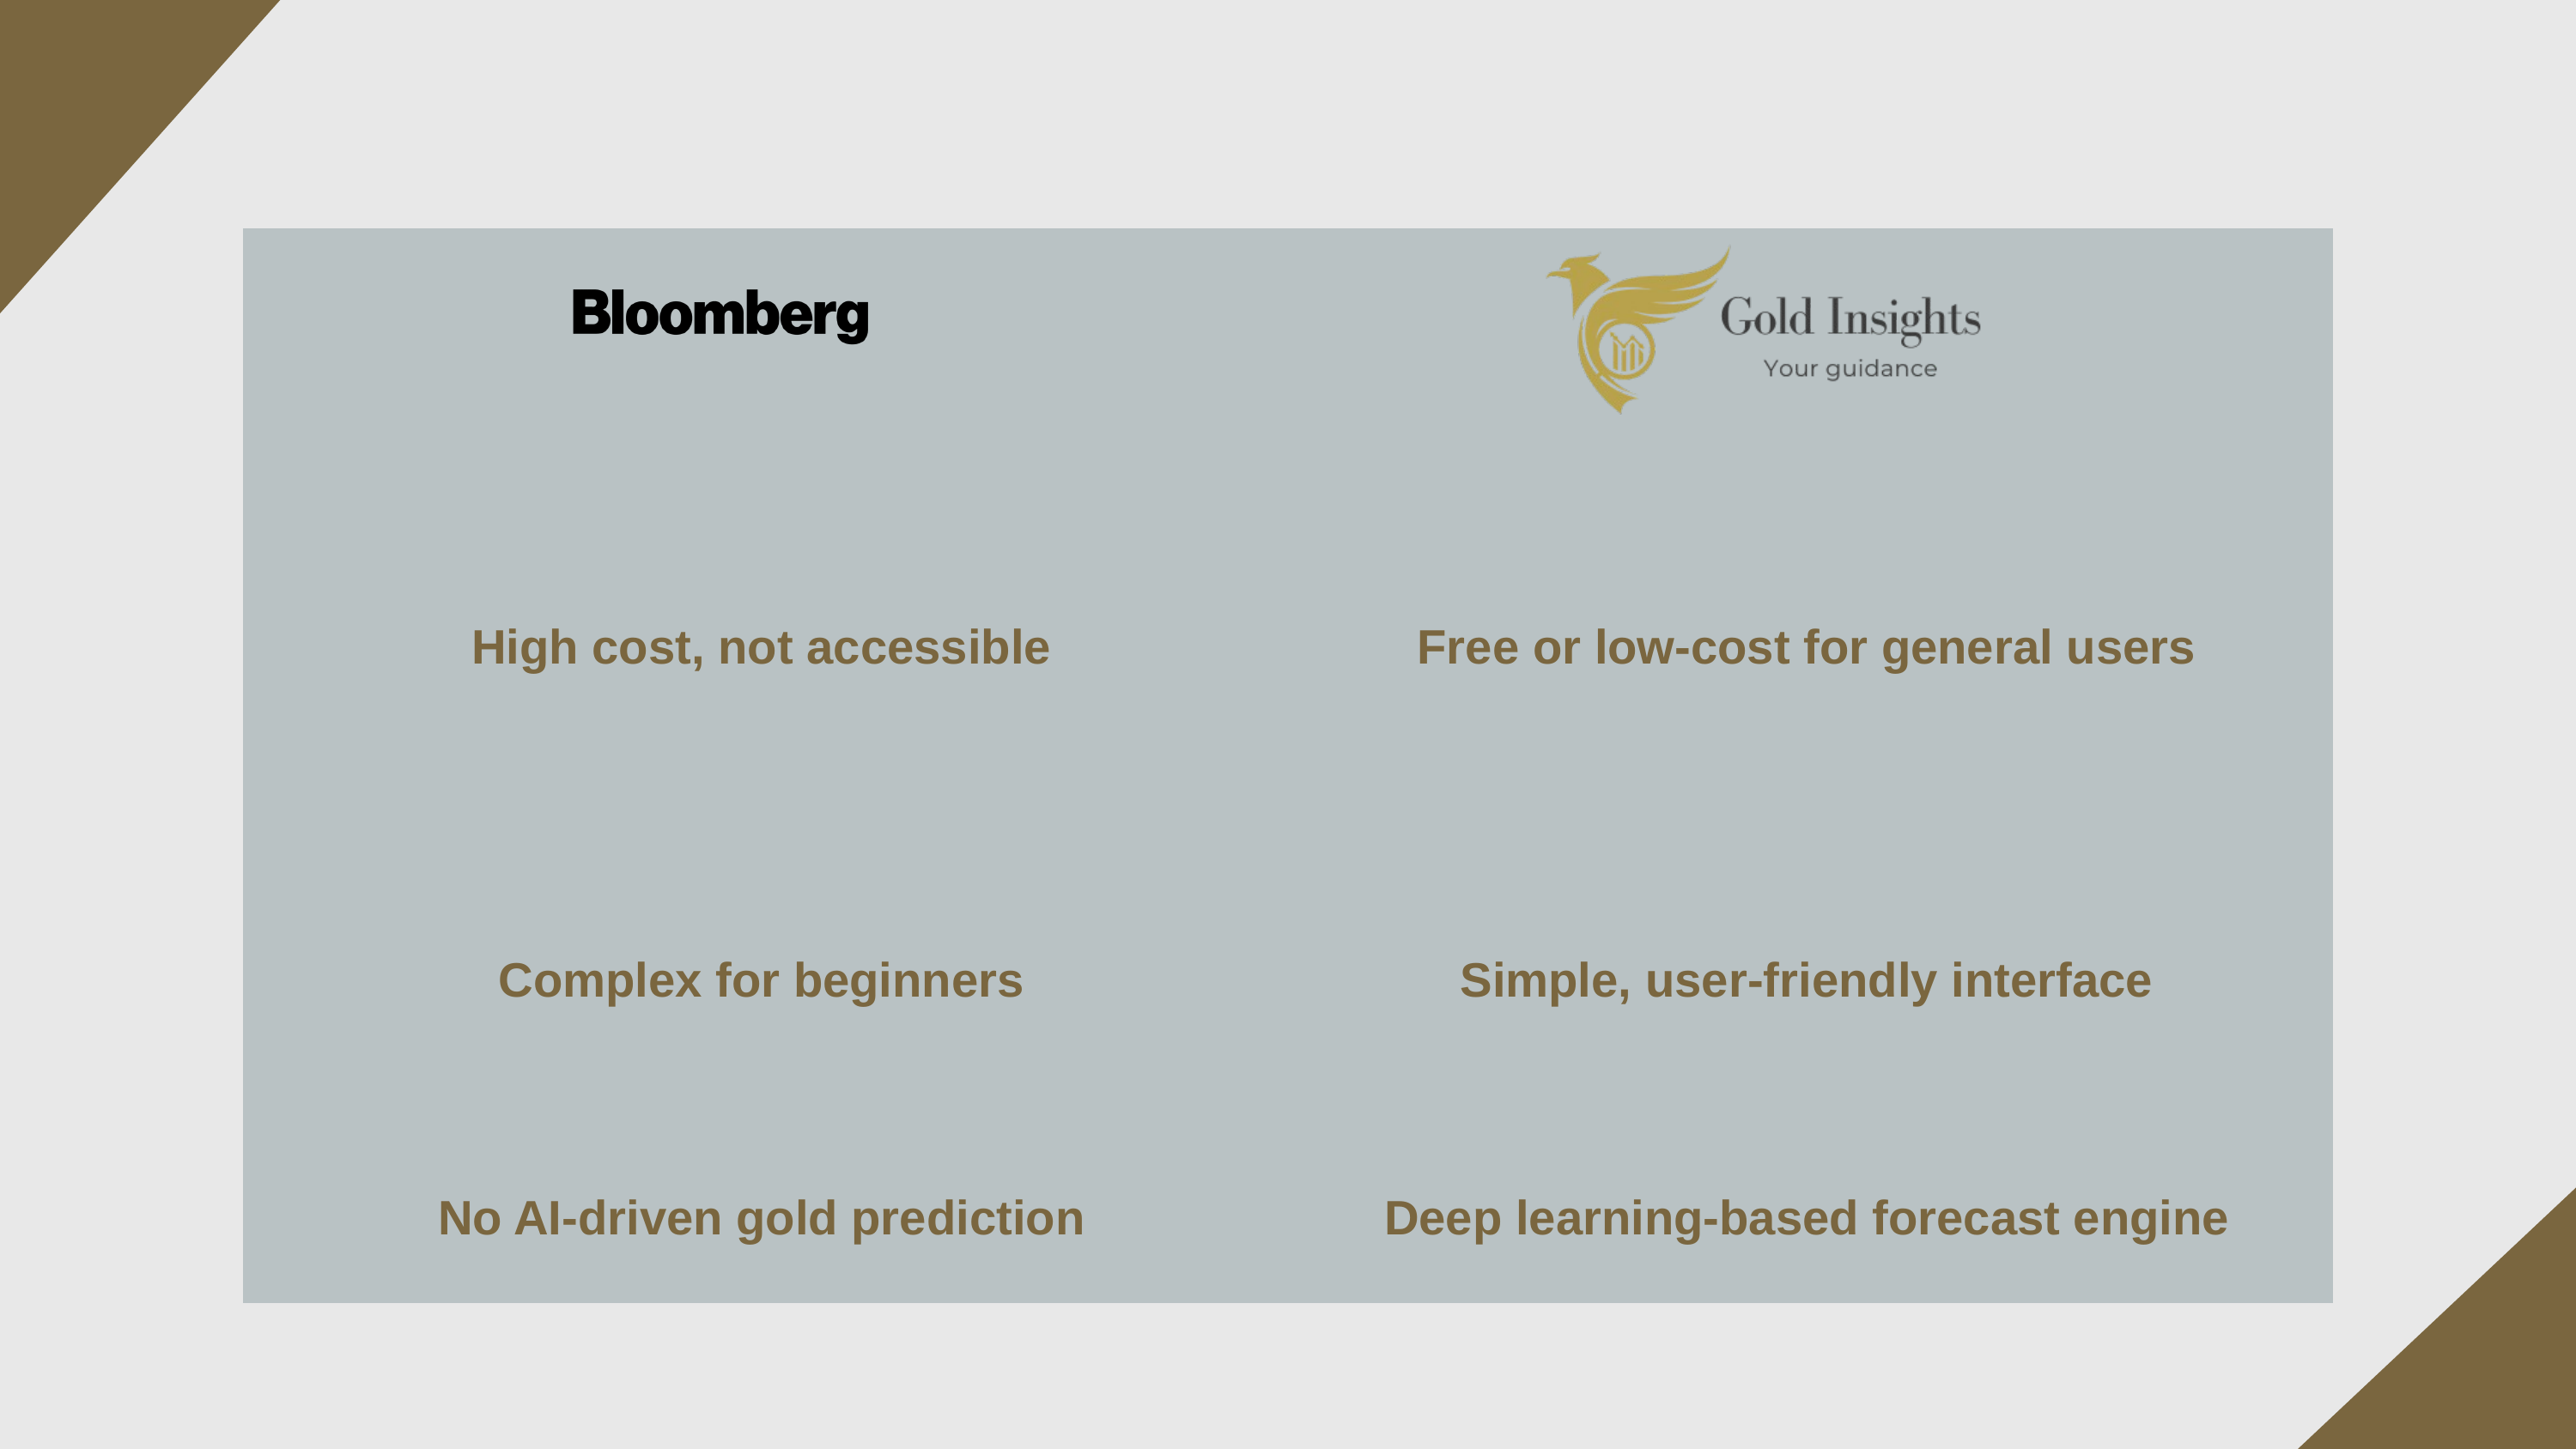

|  |  |
| --- | --- |
| High cost, not accessible | Free or low-cost for general users |
| Complex for beginners | Simple, user-friendly interface |
| No AI-driven gold prediction | Deep learning-based forecast engine |